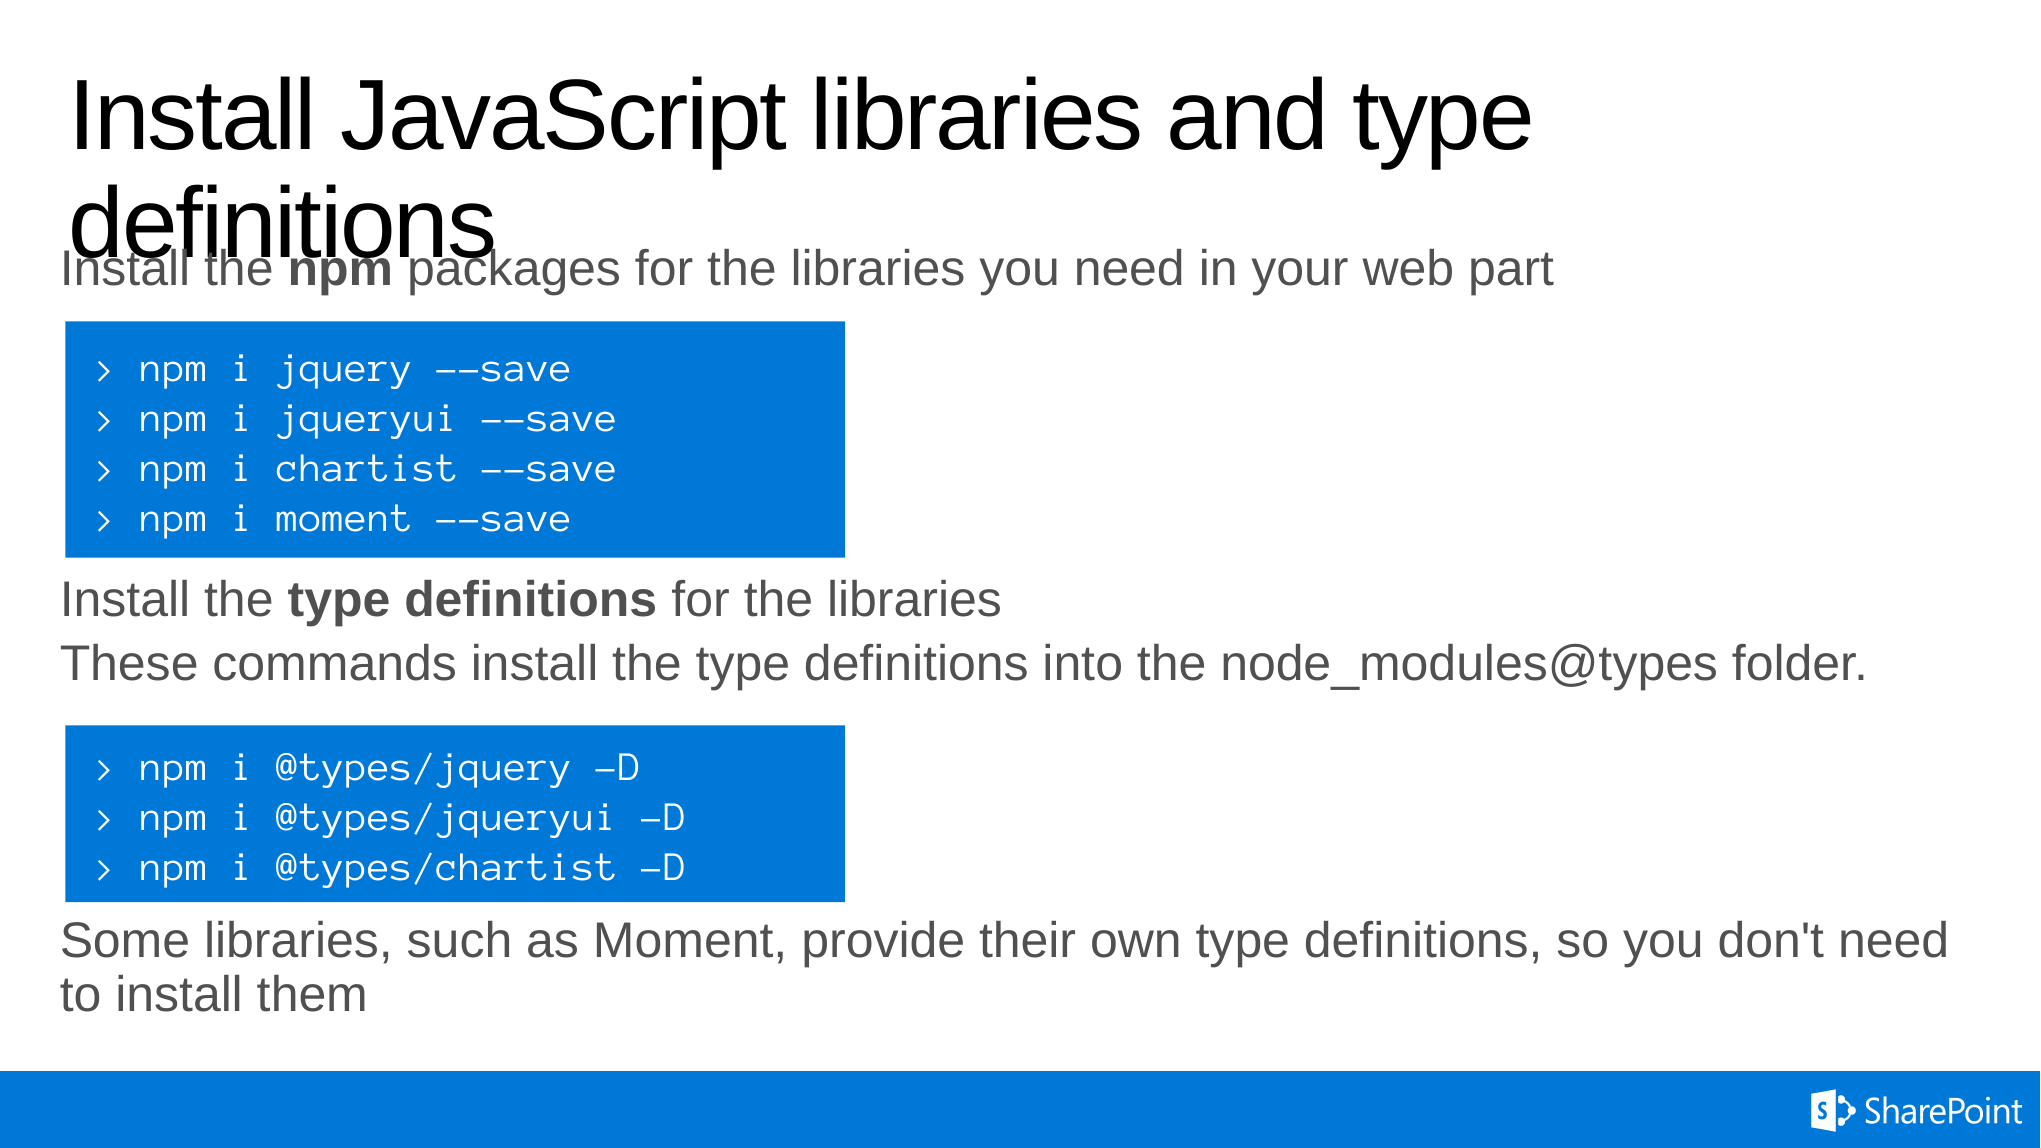

# Install JavaScript libraries and type definitions
Install the npm packages for the libraries you need in your web part

Install the type definitions for the libraries
These commands install the type definitions into the node_modules@types folder.

Some libraries, such as Moment, provide their own type definitions, so you don't need to install them
> npm i jquery --save
> npm i jqueryui --save
> npm i chartist --save
> npm i moment --save
> npm i @types/jquery -D
> npm i @types/jqueryui -D
> npm i @types/chartist -D